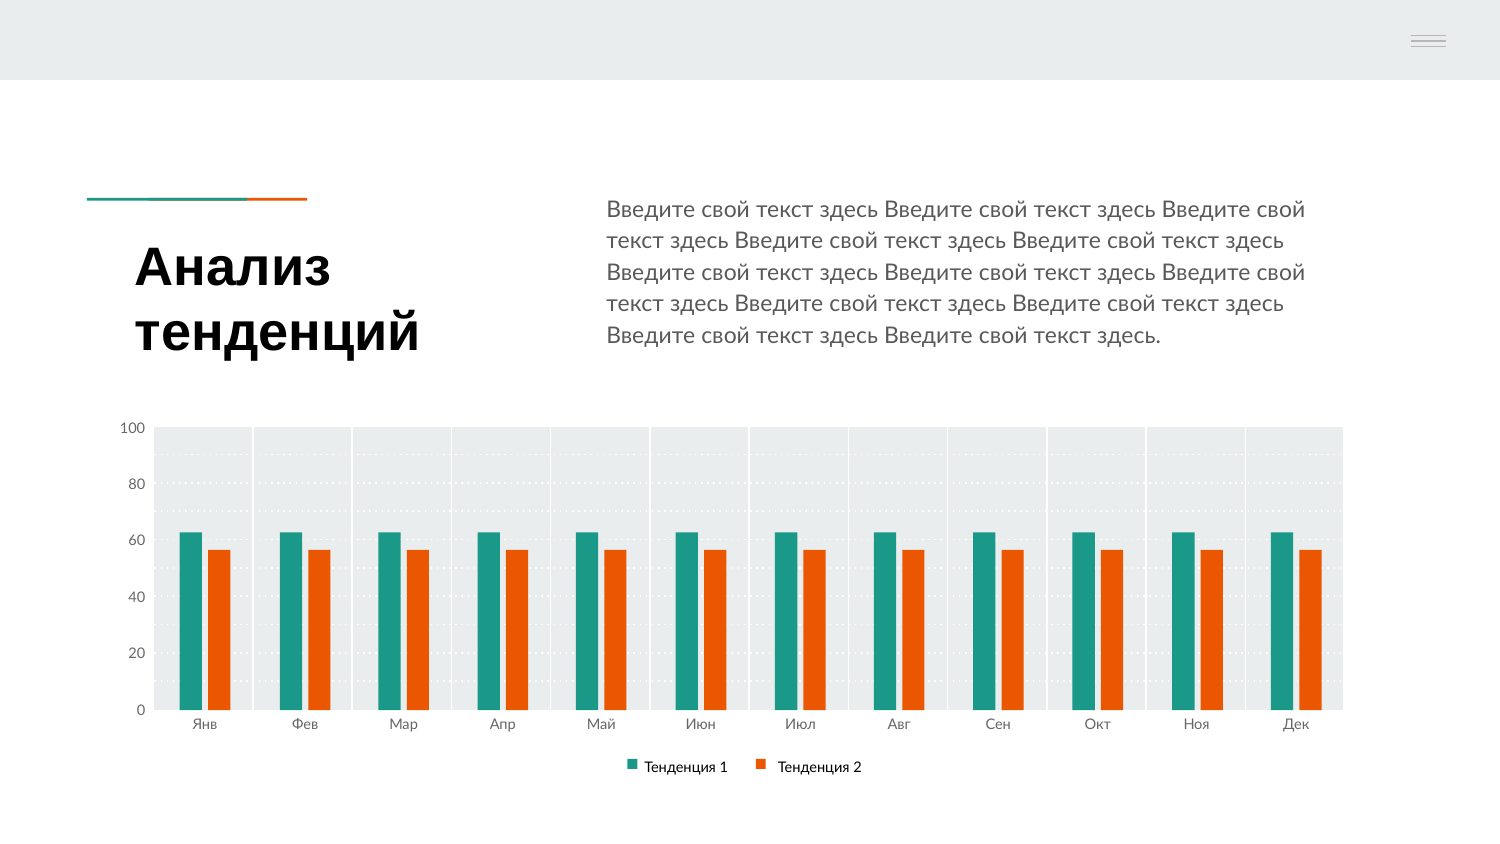

Введите свой текст здесь Введите свой текст здесь Введите свой текст здесь Введите свой текст здесь Введите свой текст здесь Введите свой текст здесь Введите свой текст здесь Введите свой текст здесь Введите свой текст здесь Введите свой текст здесь Введите свой текст здесь Введите свой текст здесь.
# Анализ тенденций
100

80
60
40

20
Янв
Фев
Мар
Апр
Май
Июн
Июл
Авг
Сен
Окт
Ноя
Дек
0
Тенденция 1
Тенденция 2